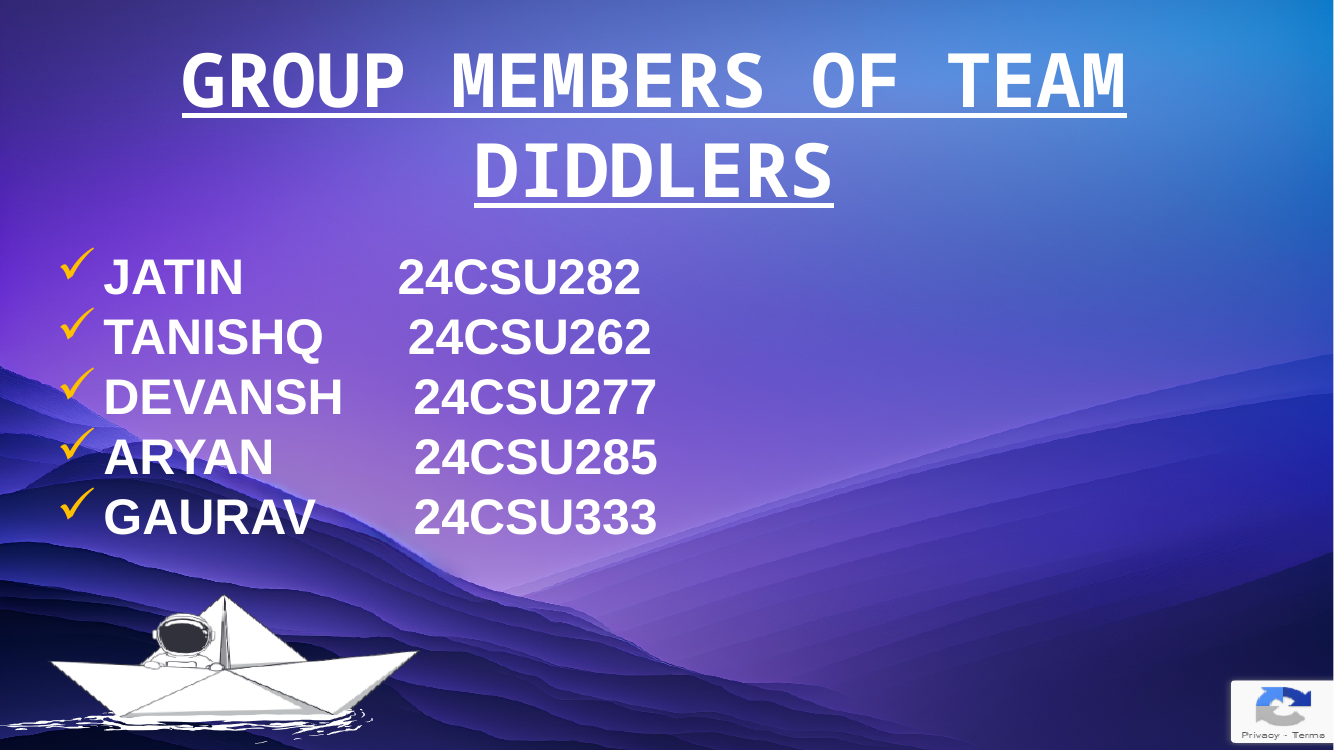

GROUP MEMBERS OF TEAM DIDDLERS
JATIN           24CSU282
TANISHQ      24CSU262
DEVANSH     24CSU277
ARYAN          24CSU285
GAURAV       24CSU333